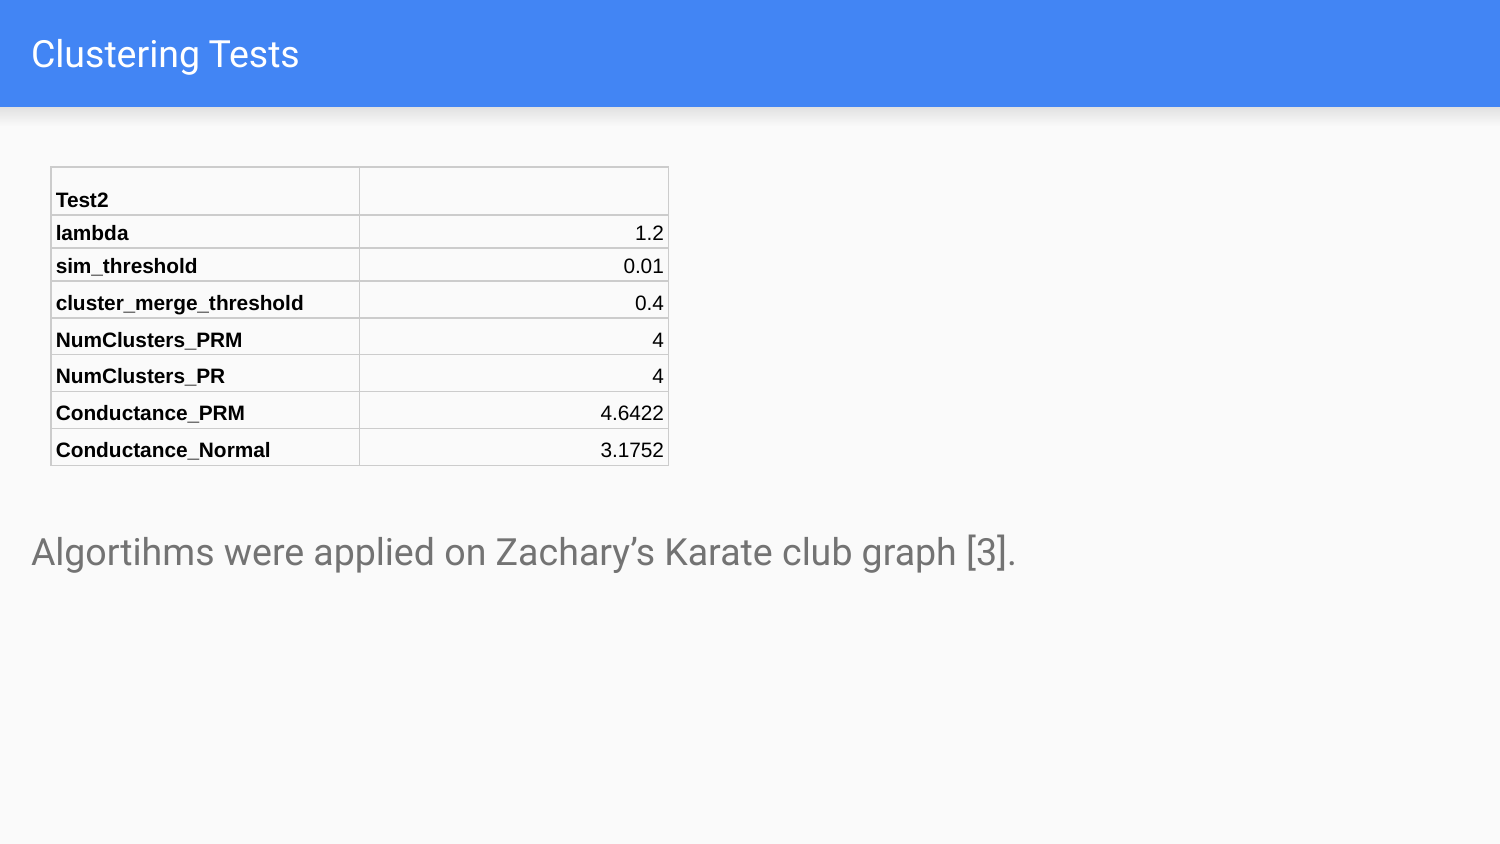

# Clustering Tests
| Test2 |  |
| --- | --- |
| lambda | 1.2 |
| sim\_threshold | 0.01 |
| cluster\_merge\_threshold | 0.4 |
| NumClusters\_PRM | 4 |
| NumClusters\_PR | 4 |
| Conductance\_PRM | 4.6422 |
| Conductance\_Normal | 3.1752 |
Algortihms were applied on Zachary’s Karate club graph [3].